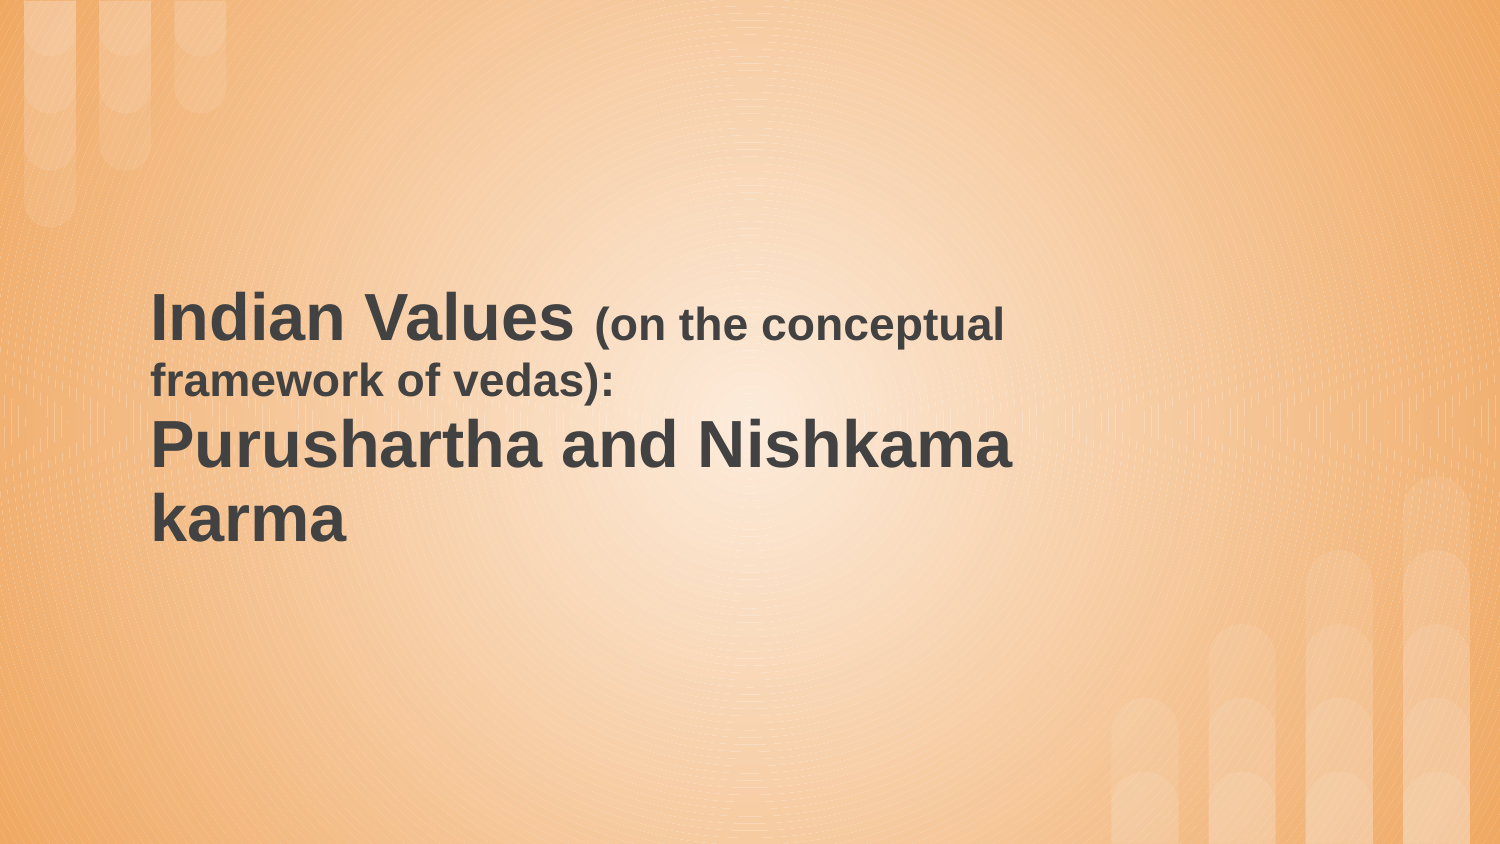

# Indian Values (on the conceptual framework of vedas):
Purushartha and Nishkama karma